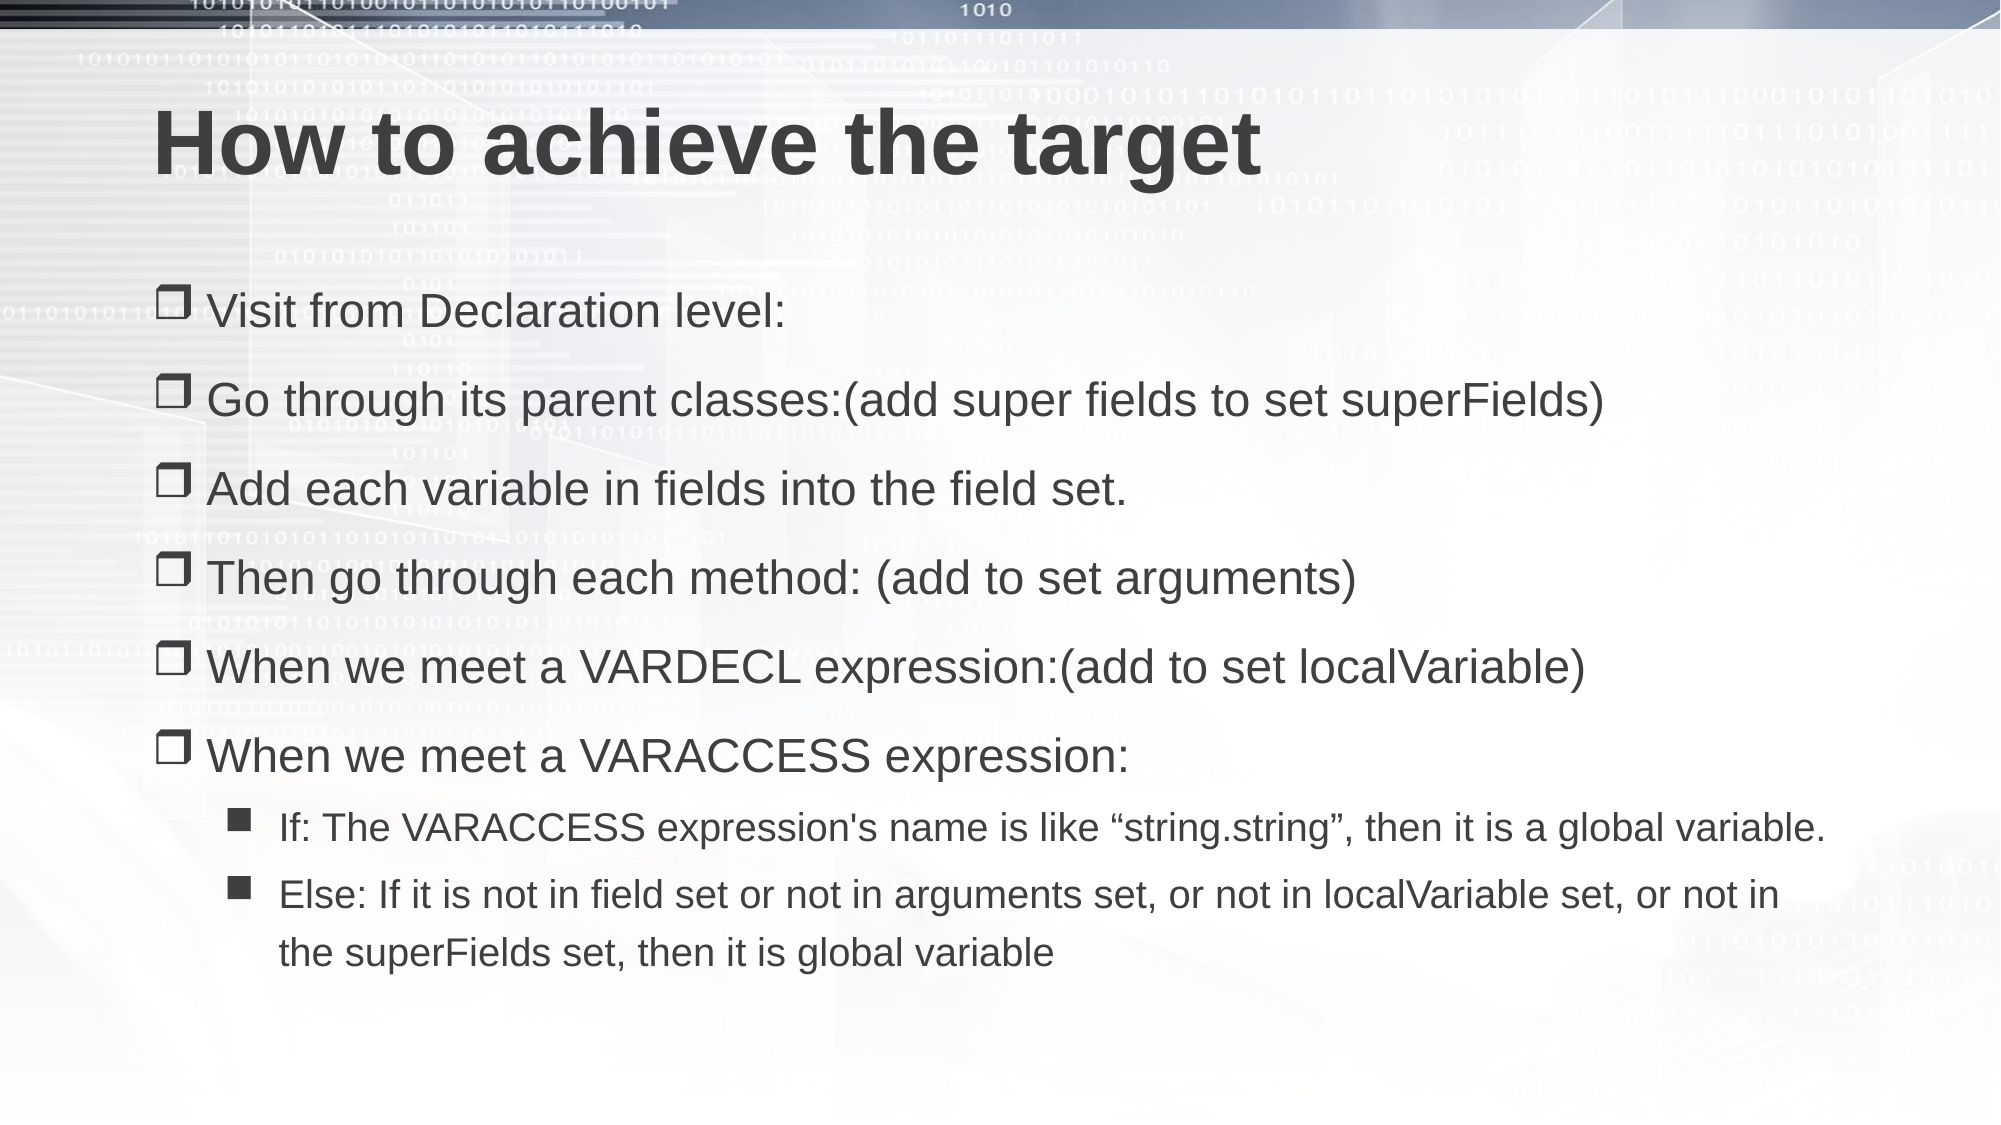

# How to achieve the target
Visit from Declaration level:
Go through its parent classes:(add super fields to set superFields)
Add each variable in fields into the field set.
Then go through each method: (add to set arguments)
When we meet a VARDECL expression:(add to set localVariable)
When we meet a VARACCESS expression:
If: The VARACCESS expression's name is like “string.string”, then it is a global variable.
Else: If it is not in field set or not in arguments set, or not in localVariable set, or not in the superFields set, then it is global variable